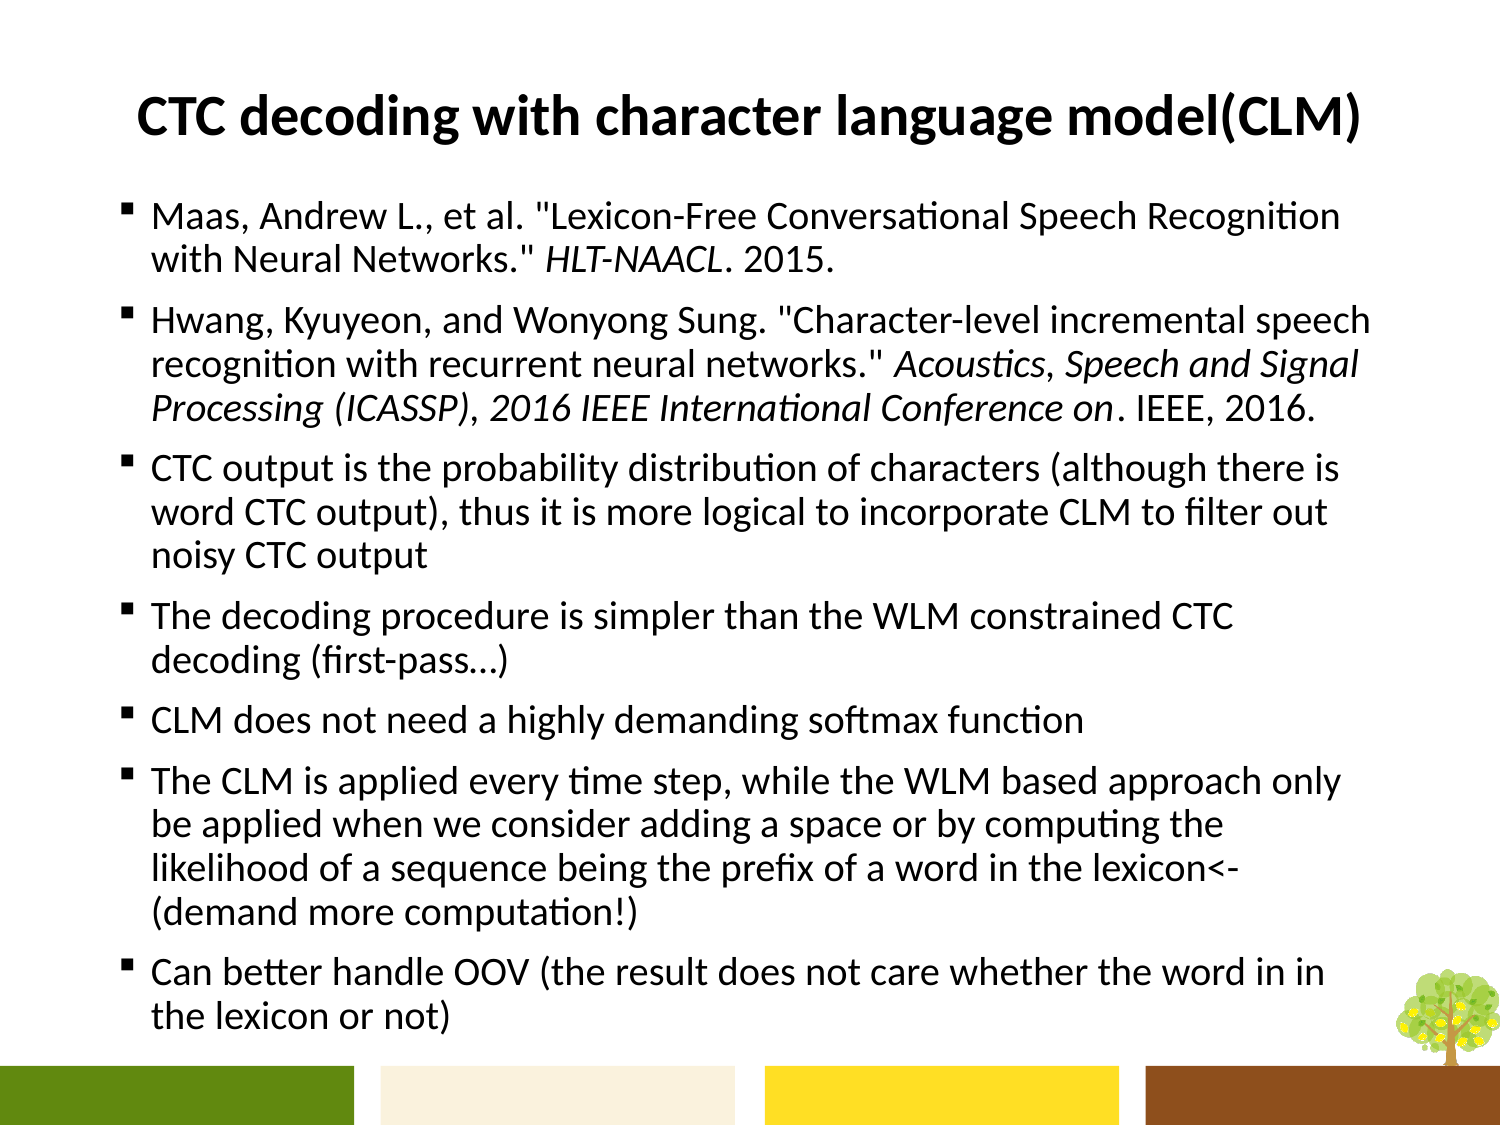

# CTC decoding with character language model(CLM)
Maas, Andrew L., et al. "Lexicon-Free Conversational Speech Recognition with Neural Networks." HLT-NAACL. 2015.
Hwang, Kyuyeon, and Wonyong Sung. "Character-level incremental speech recognition with recurrent neural networks." Acoustics, Speech and Signal Processing (ICASSP), 2016 IEEE International Conference on. IEEE, 2016.
CTC output is the probability distribution of characters (although there is word CTC output), thus it is more logical to incorporate CLM to filter out noisy CTC output
The decoding procedure is simpler than the WLM constrained CTC decoding (first-pass…)
CLM does not need a highly demanding softmax function
The CLM is applied every time step, while the WLM based approach only be applied when we consider adding a space or by computing the likelihood of a sequence being the prefix of a word in the lexicon<- (demand more computation!)
Can better handle OOV (the result does not care whether the word in in the lexicon or not)